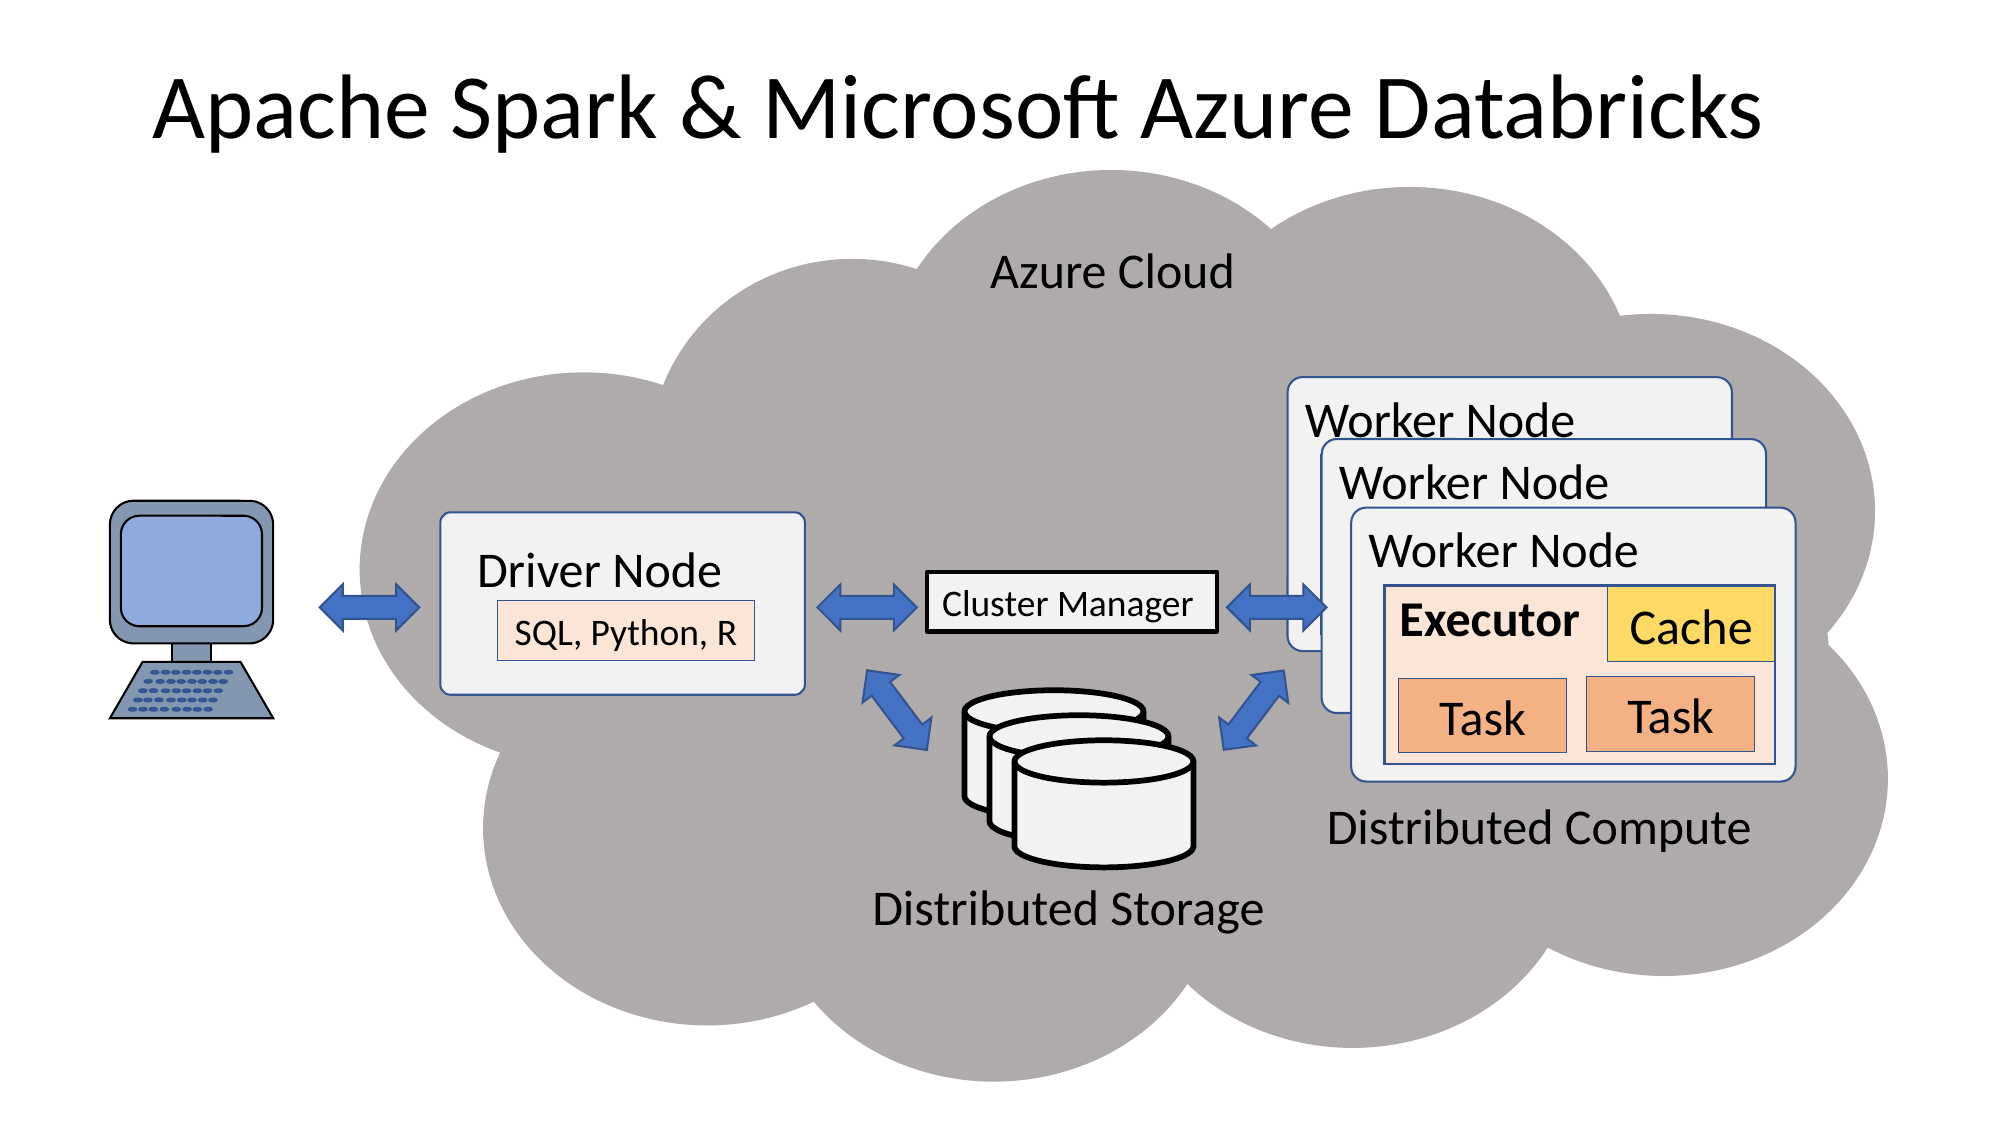

# Apache Spark & Microsoft Azure Databricks

Azure Cloud

Worker Node
Executor

Cache
Task
Task

Worker Node
Executor

Cache
Task
Task

Worker Node
Executor

Cache
Task
Task

Driver Node
SQL, Python, R
Cluster Manager

Distributed Storage
Distributed Compute